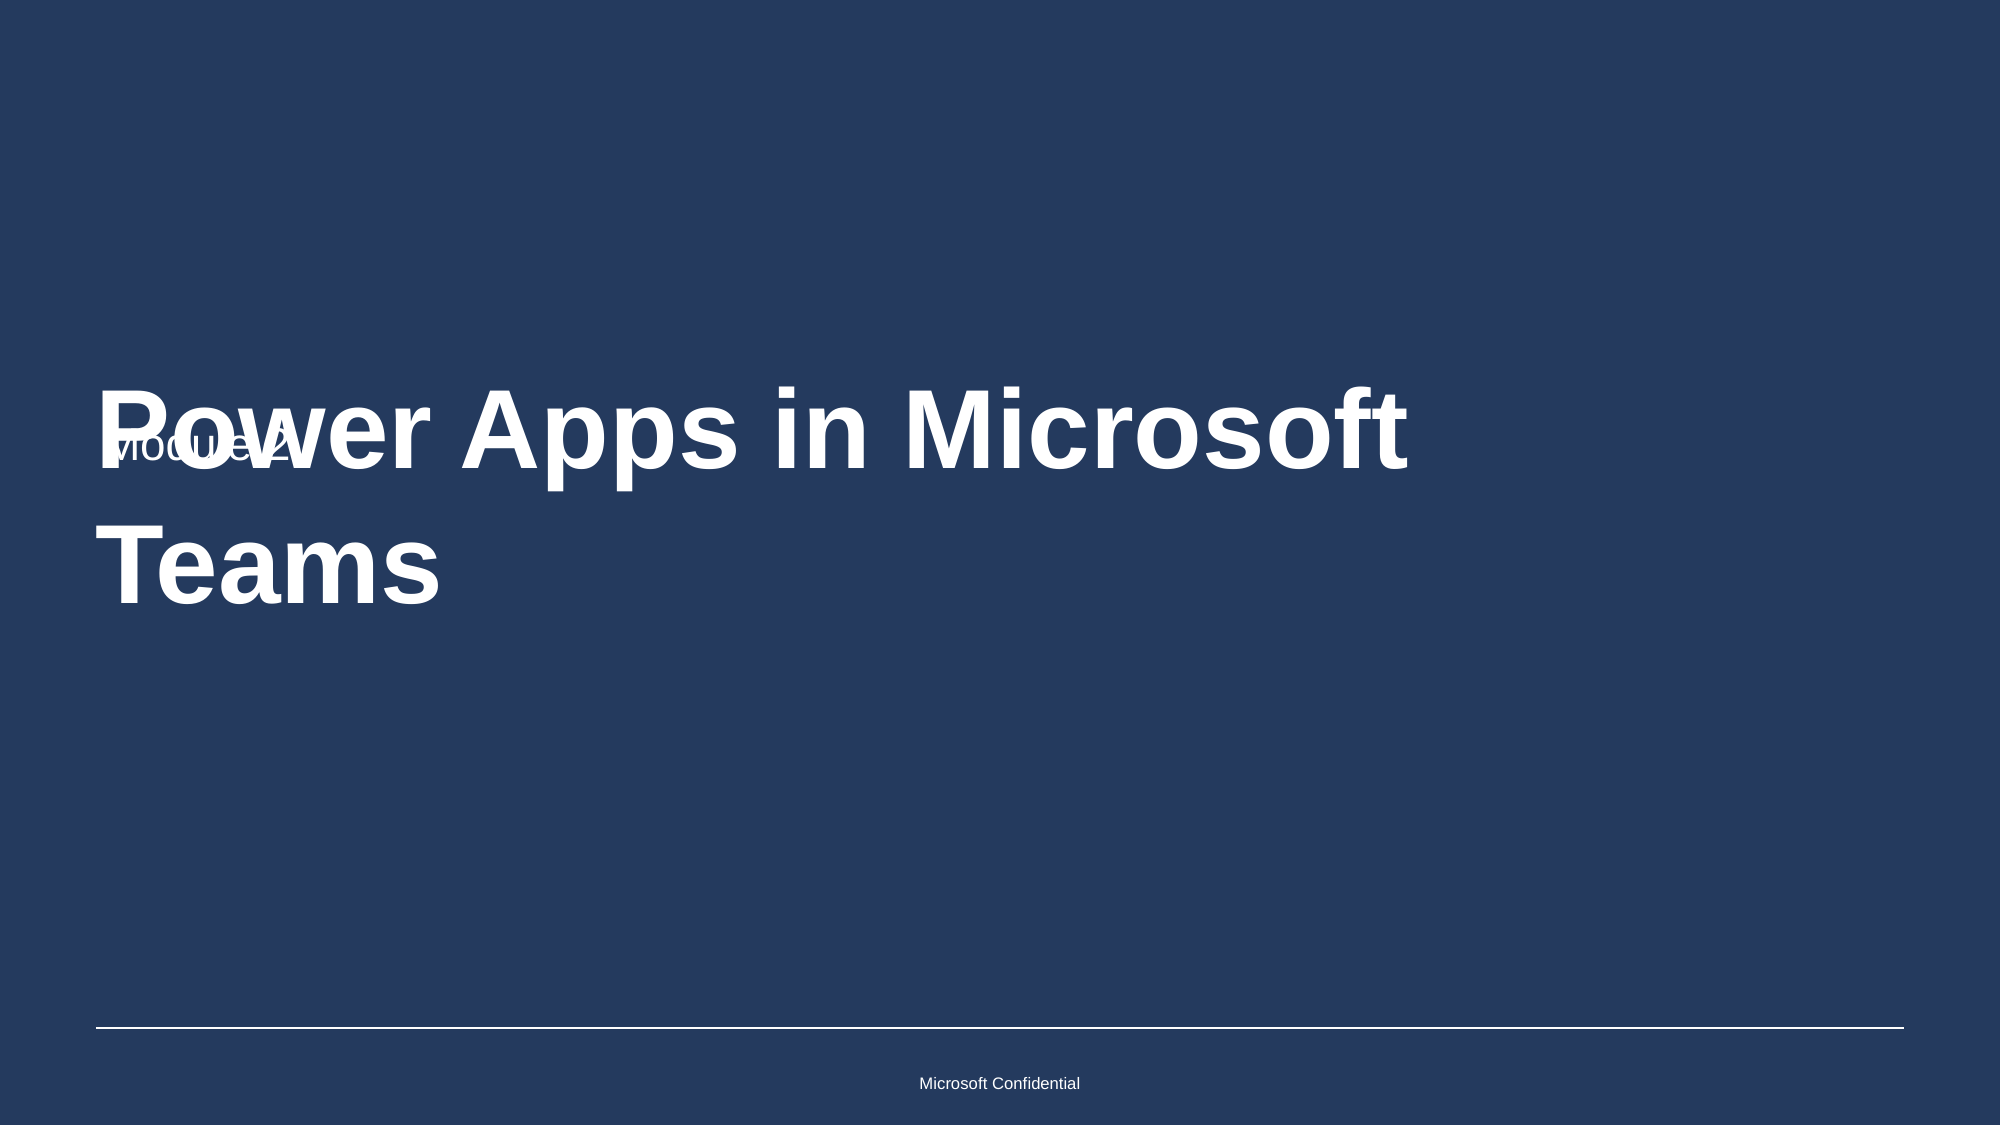

Module 2
# Power Apps in Microsoft Teams
Microsoft Confidential